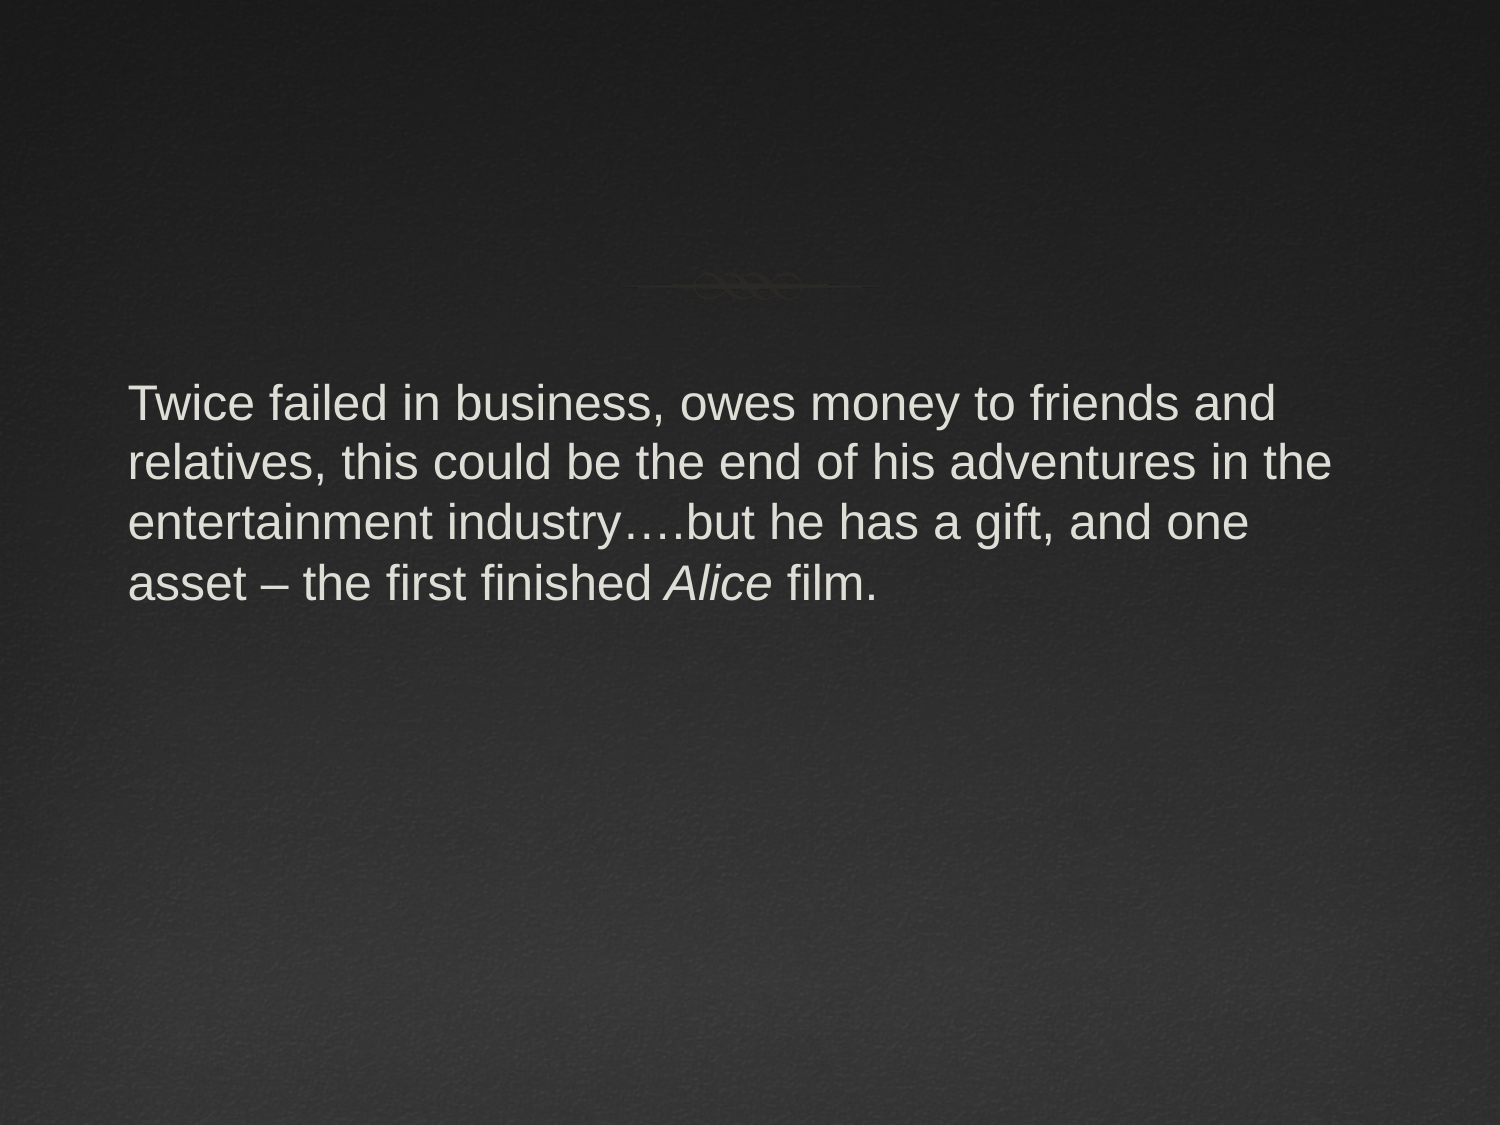

Twice failed in business, owes money to friends and relatives, this could be the end of his adventures in the entertainment industry….but he has a gift, and one asset – the first finished Alice film.